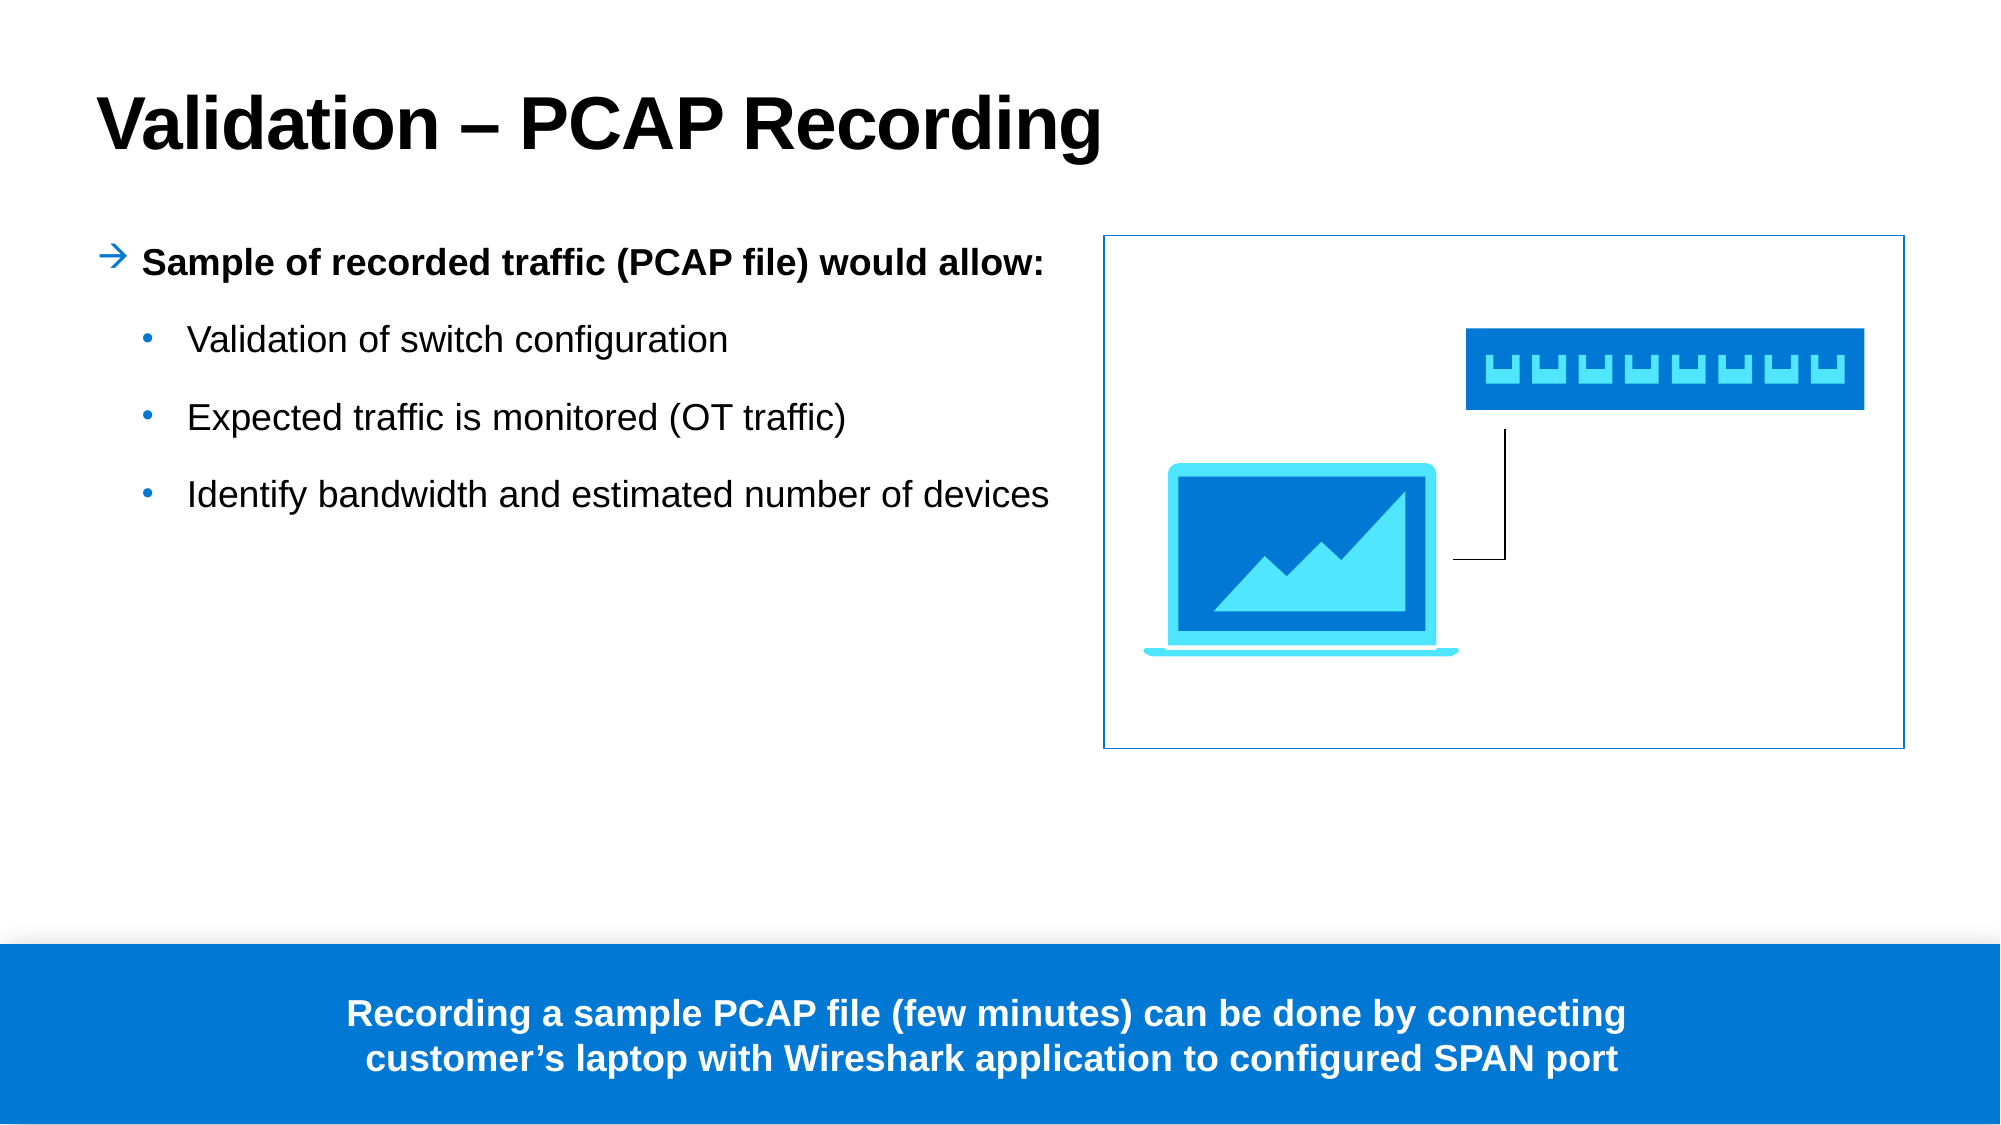

# Validation – PCAP Recording

Sample of recorded traffic (PCAP file) would allow:
Validation of switch configuration
Expected traffic is monitored (OT traffic)
Identify bandwidth and estimated number of devices

Recording a sample PCAP file (few minutes) can be done by connecting
customer’s laptop with Wireshark application to configured SPAN port